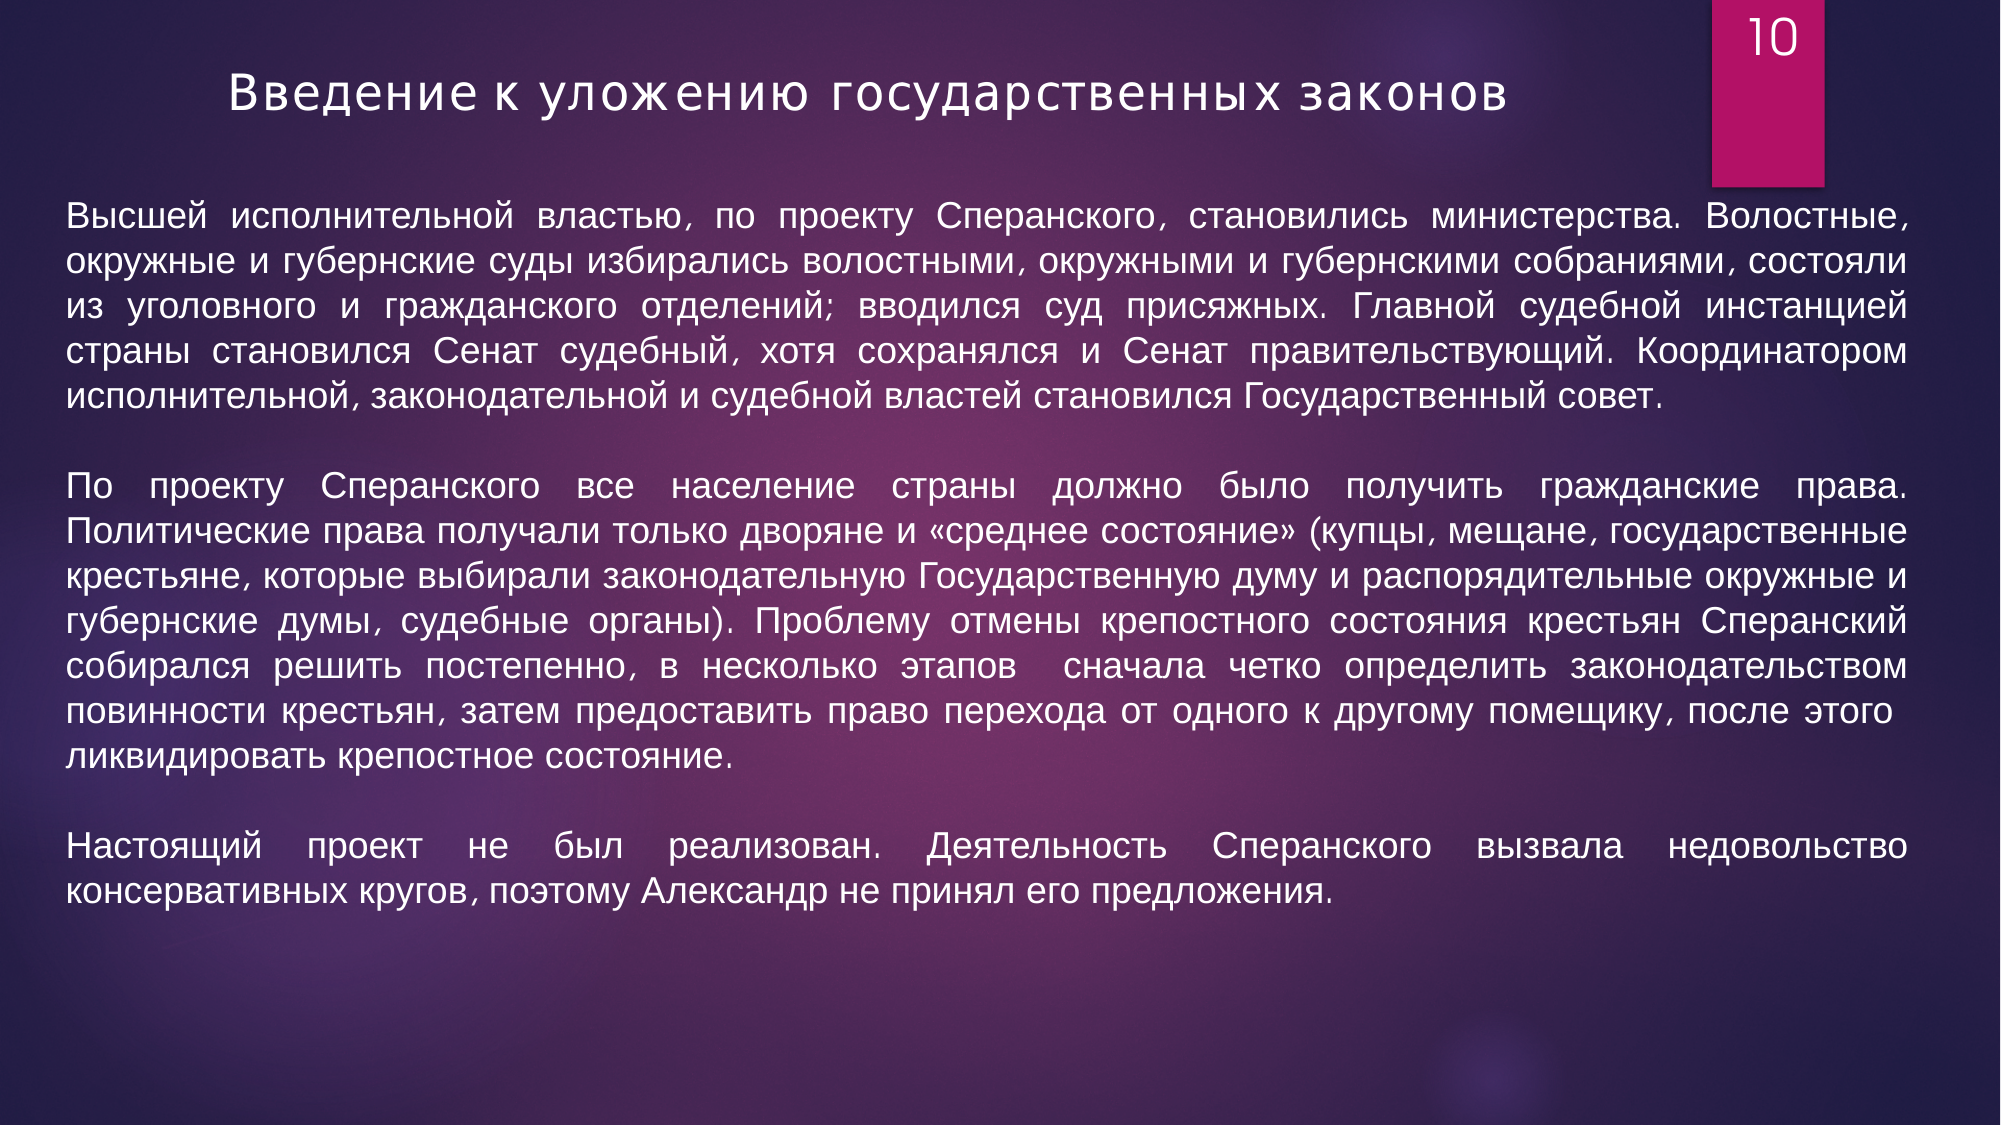

10
Введение к уложению государственных законов
Высшей исполнительной властью, по проекту Сперанского, становились министерства. Волостные, окружные и губернские суды избирались волостными, окружными и губернскими собраниями, состояли из уголовного и гражданского отделений; вводился суд присяжных. Главной судебной инстанцией страны становился Сенат судебный, хотя сохранялся и Сенат правительствующий. Координатором исполнительной, законодательной и судебной властей становился Государственный совет.

По проекту Сперанского все население страны должно было получить гражданские права. Политические права получали только дворяне и «среднее состояние» (купцы, мещане, государственные крестьяне, которые выбирали законодательную Государственную думу и распорядительные окружные и губернские думы, судебные органы). Проблему отмены крепостного состояния крестьян Сперанский собирался решить постепенно, в несколько этапов  сначала четко определить законодательством повинности крестьян, затем предоставить право перехода от одного к другому помещику, после этого  ликвидировать крепостное состояние.

Настоящий проект не был реализован. Деятельность Сперанского вызвала недовольство консервативных кругов, поэтому Александр не принял его предложения.